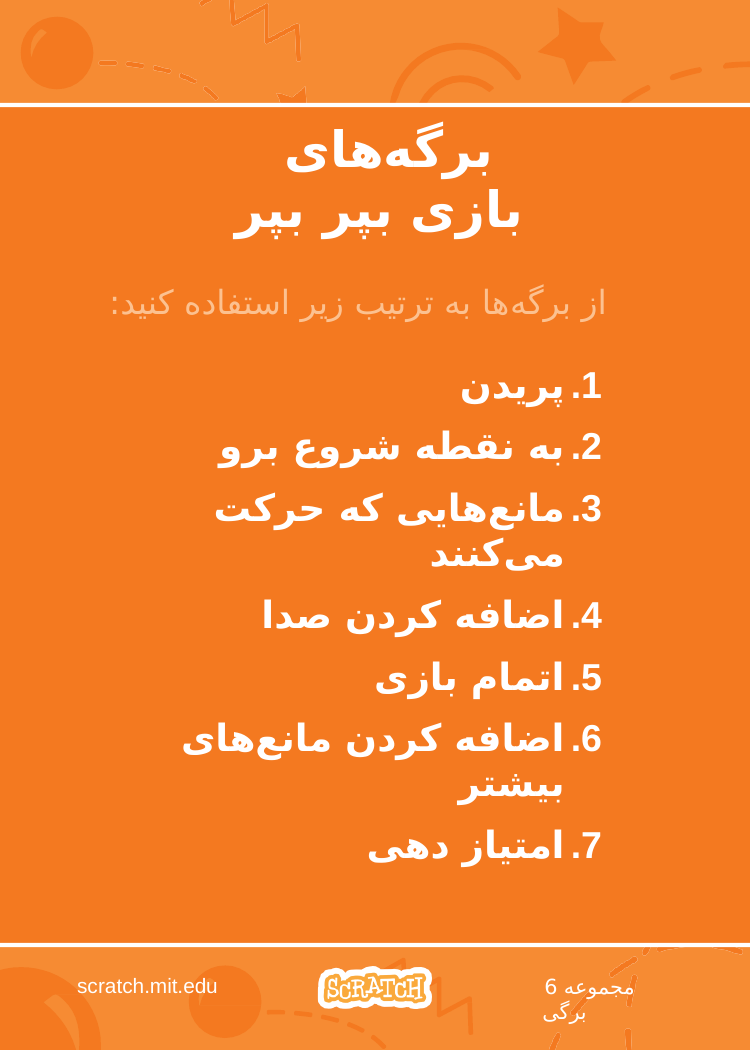

# برگه‌های بازی بپر بپر

از برگه‌ها به ترتیب زیر استفاده کنید:

پریدن
به نقطه شروع برو
مانع‌هایی که حرکت می‌کنند
اضافه کردن صدا
اتمام بازی
اضافه کردن مانع‌های بیشتر
امتیاز دهی

scratch.mit.edu
مجموعه 6 برگی